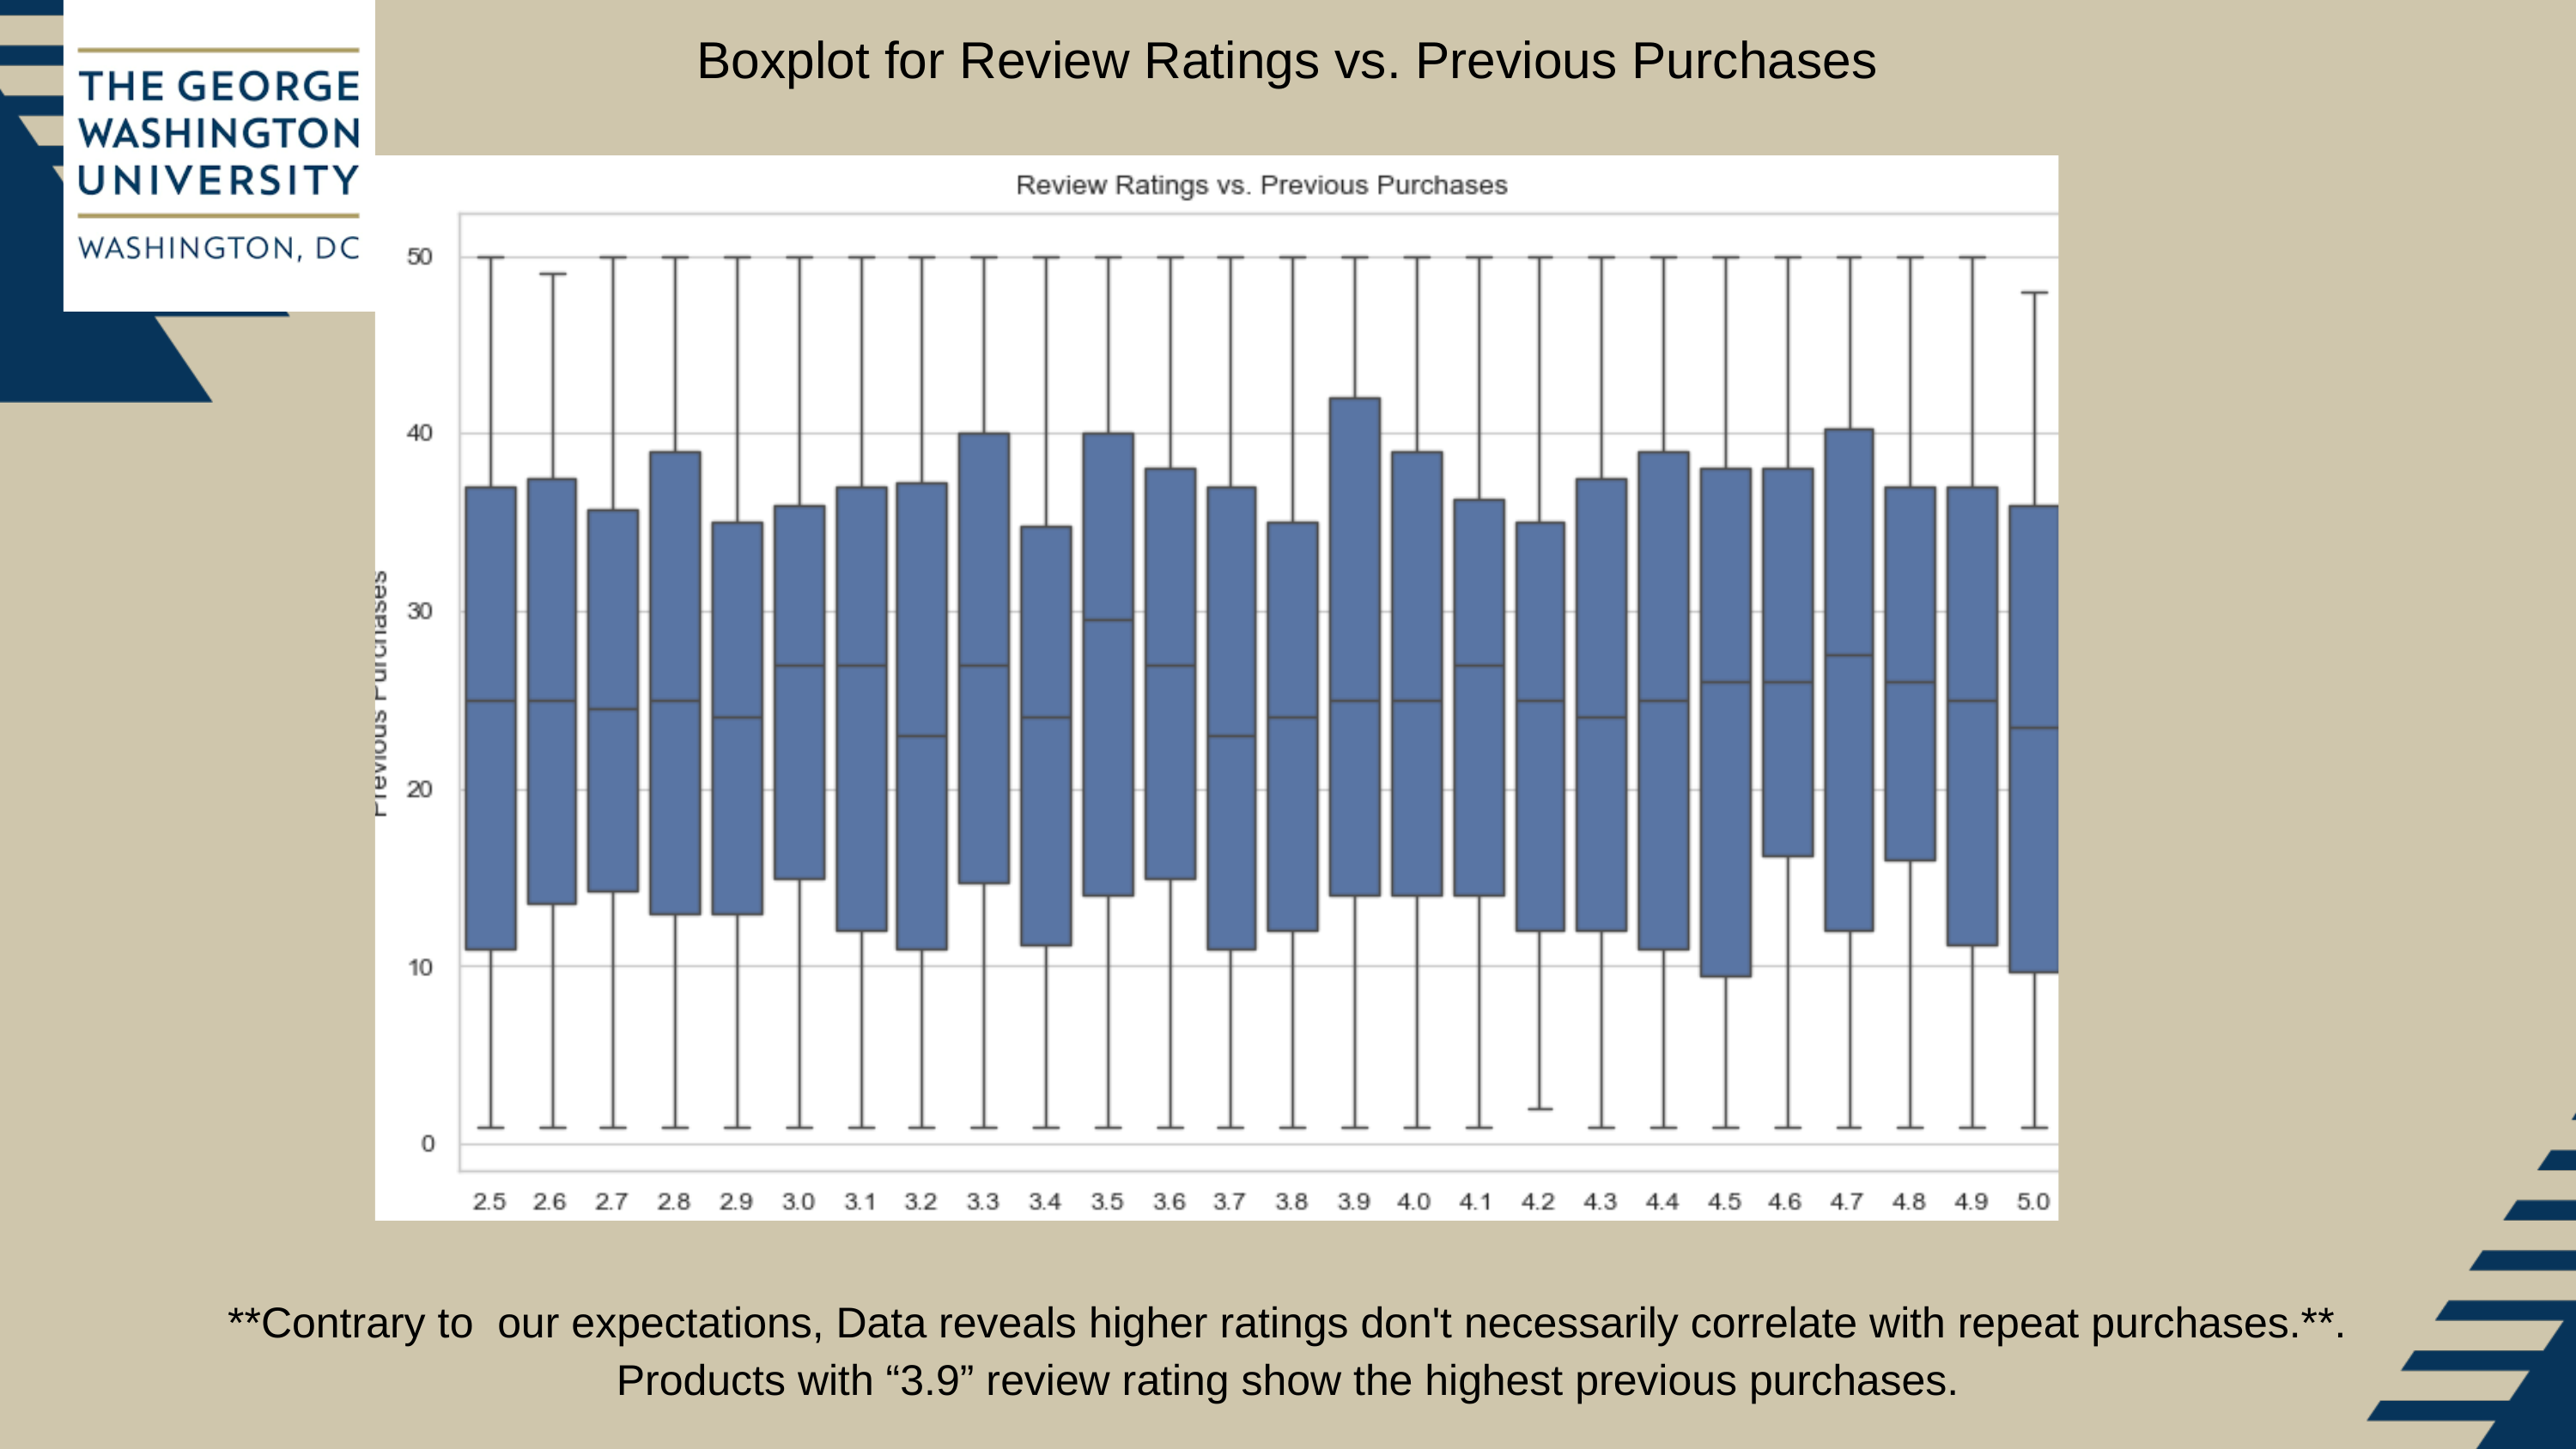

Boxplot for Review Ratings vs. Previous Purchases

**Contrary to  our expectations, Data reveals higher ratings don't necessarily correlate with repeat purchases.**.
Products with “3.9” review rating show the highest previous purchases.